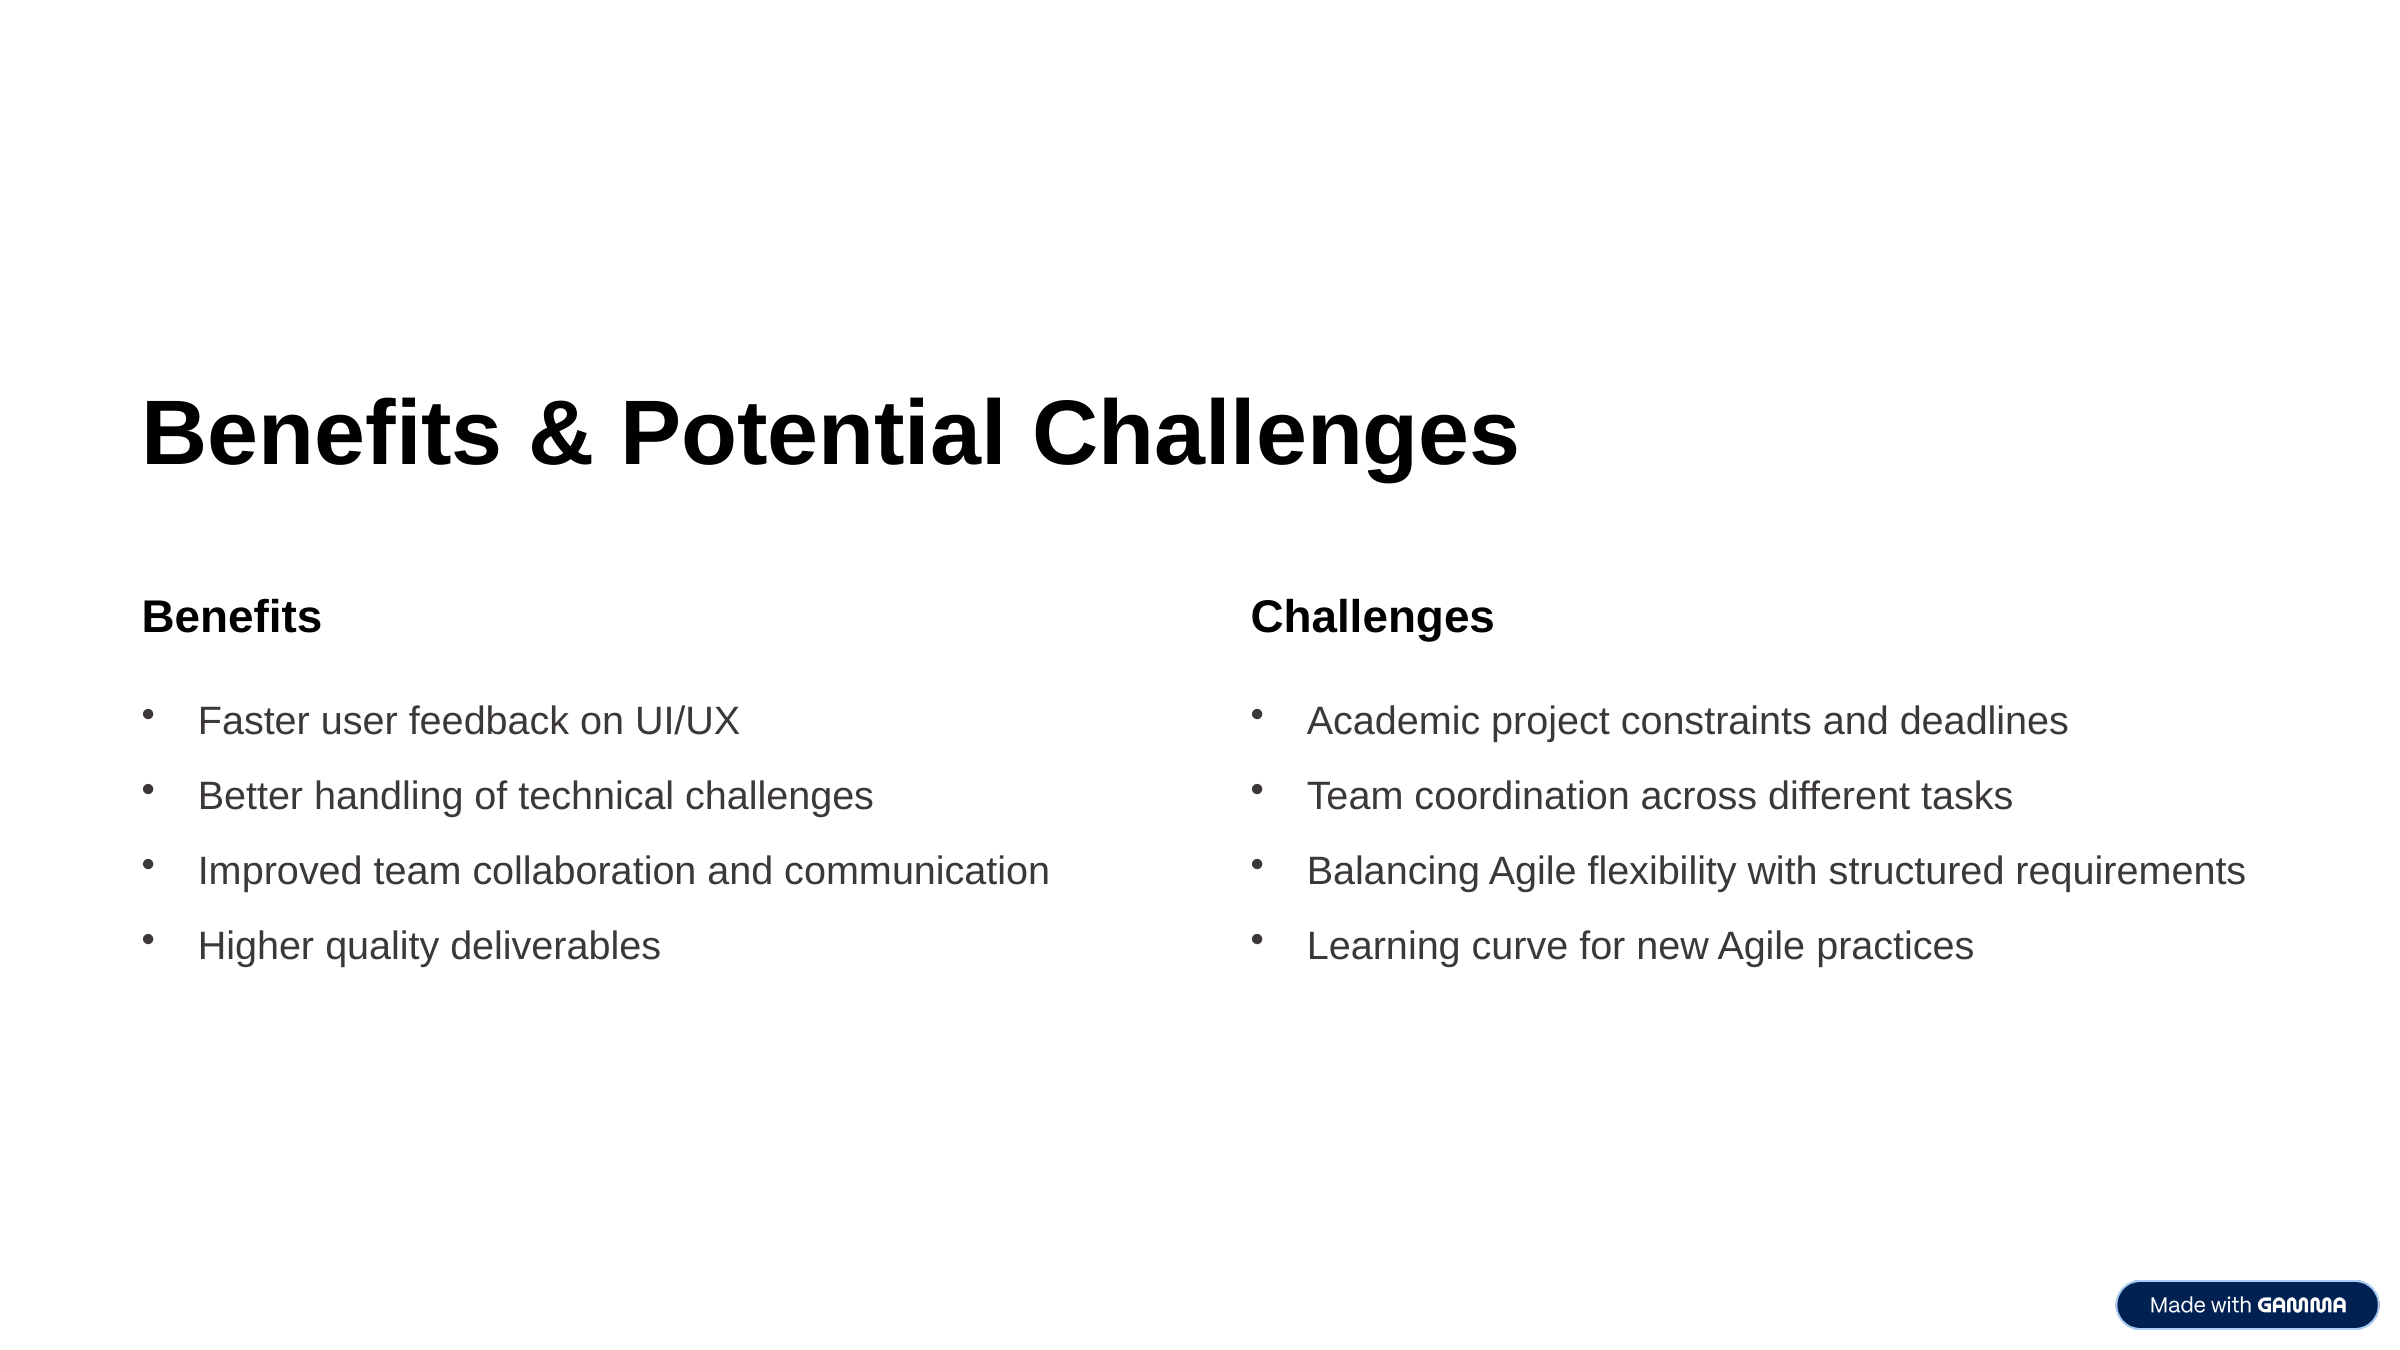

Benefits & Potential Challenges
Benefits
Challenges
Faster user feedback on UI/UX
Academic project constraints and deadlines
Better handling of technical challenges
Team coordination across different tasks
Improved team collaboration and communication
Balancing Agile flexibility with structured requirements
Higher quality deliverables
Learning curve for new Agile practices